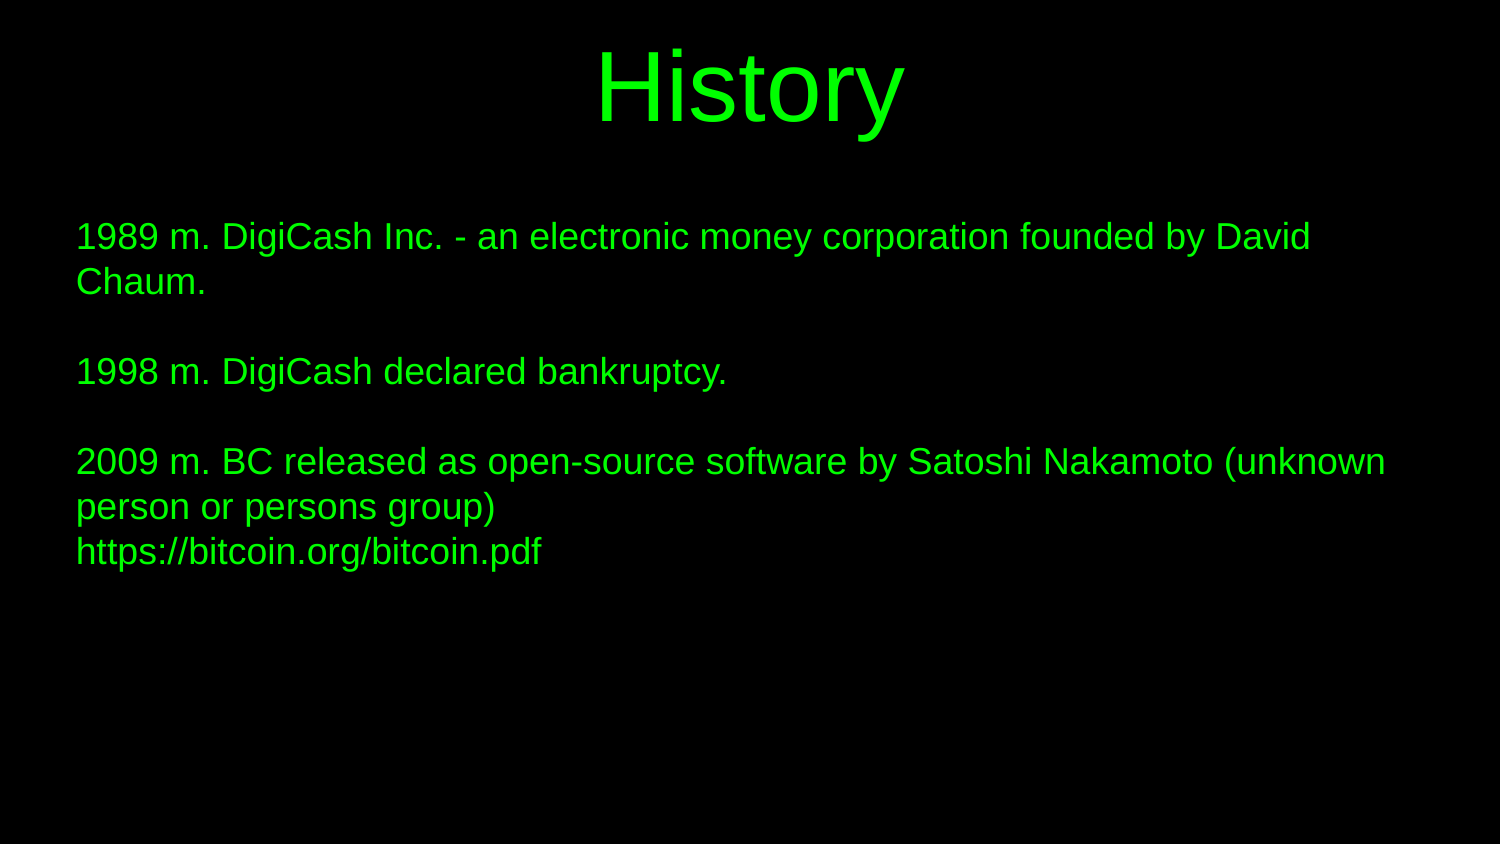

History

1989 m. DigiCash Inc. - an electronic money corporation founded by David Chaum.

1998 m. DigiCash declared bankruptcy.

2009 m. BC released as open-source software by Satoshi Nakamoto (unknown person or persons group)
https://bitcoin.org/bitcoin.pdf